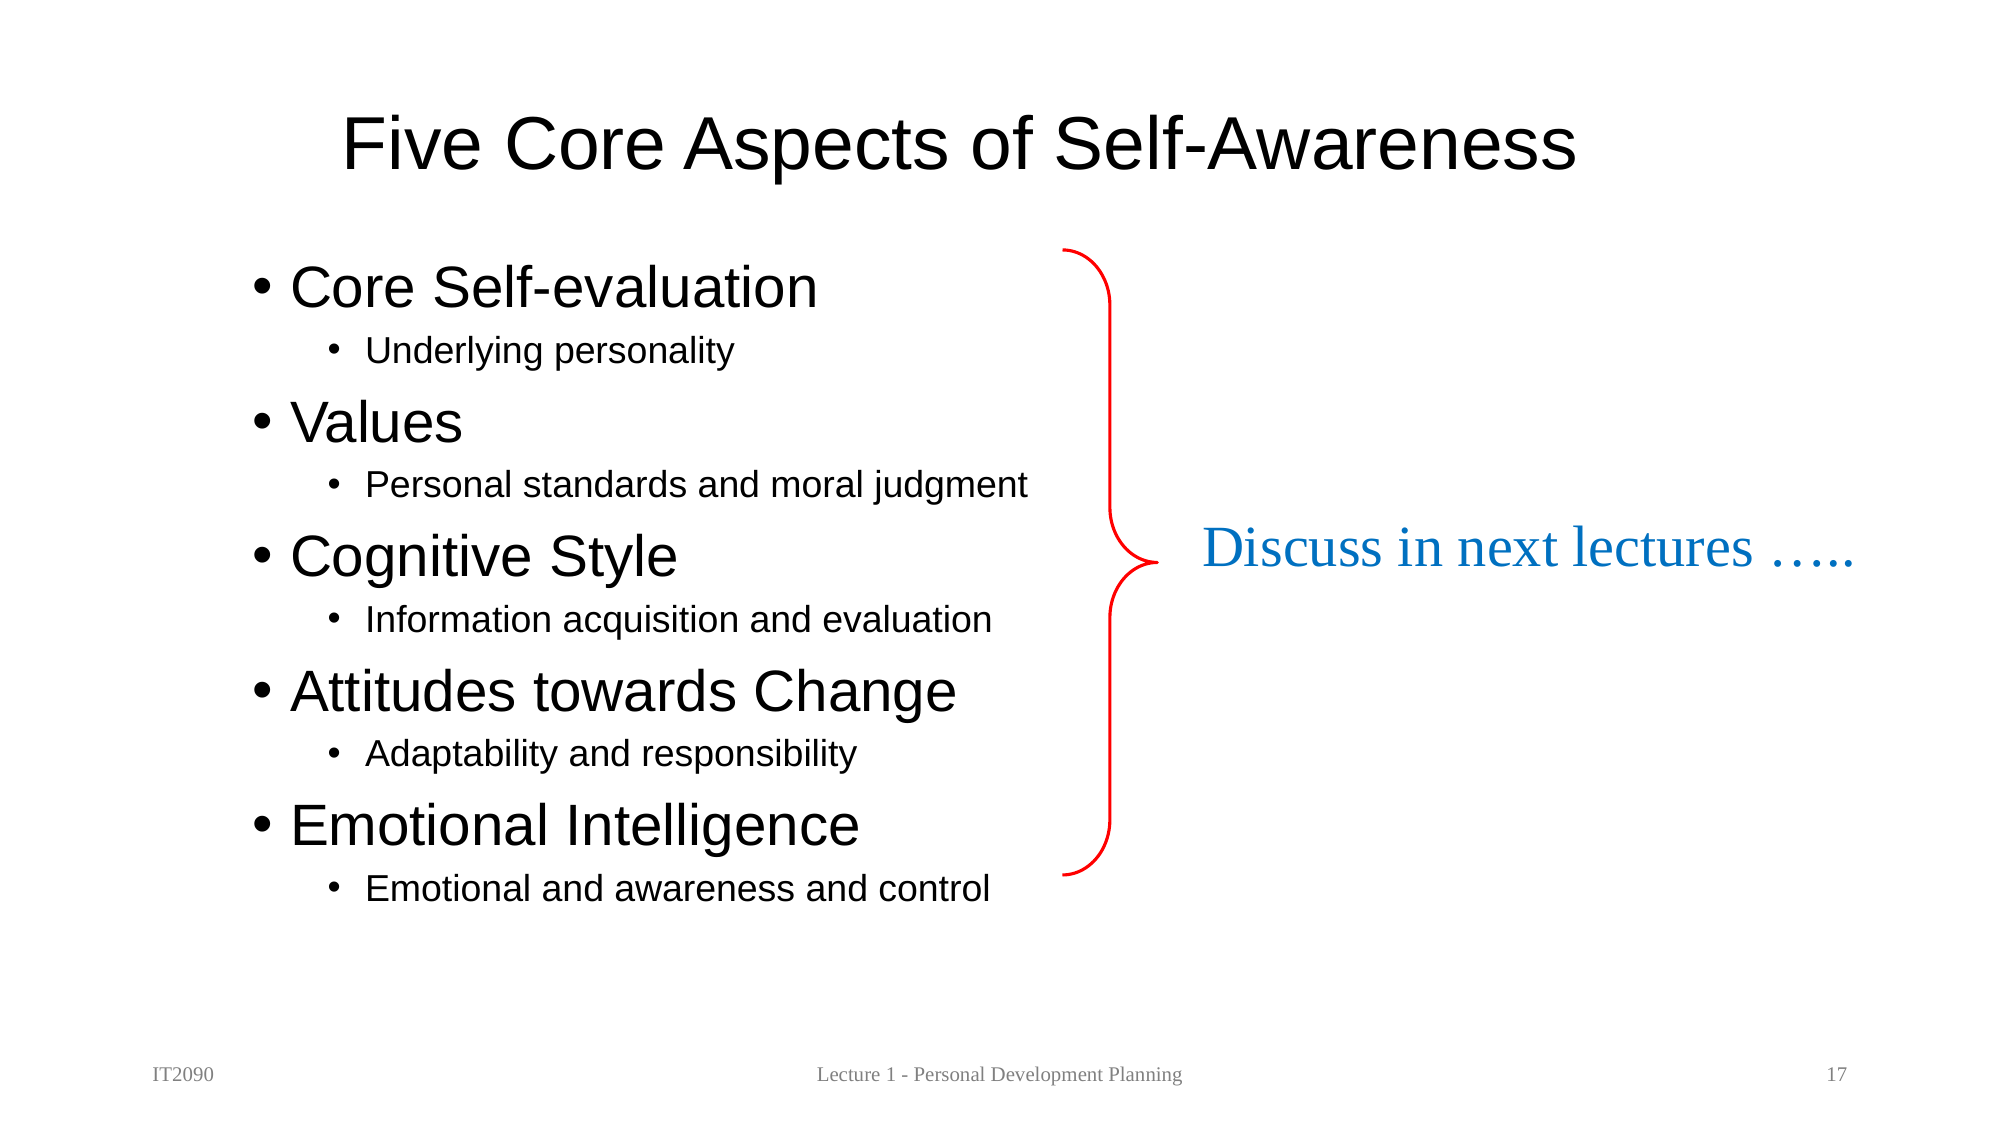

# Five Core Aspects of Self-Awareness
Core Self-evaluation
Underlying personality
Values
Personal standards and moral judgment
Cognitive Style
Information acquisition and evaluation
Attitudes towards Change
Adaptability and responsibility
Emotional Intelligence
Emotional and awareness and control

Discuss in next lectures …..
IT2090
Lecture 1 - Personal Development Planning
17